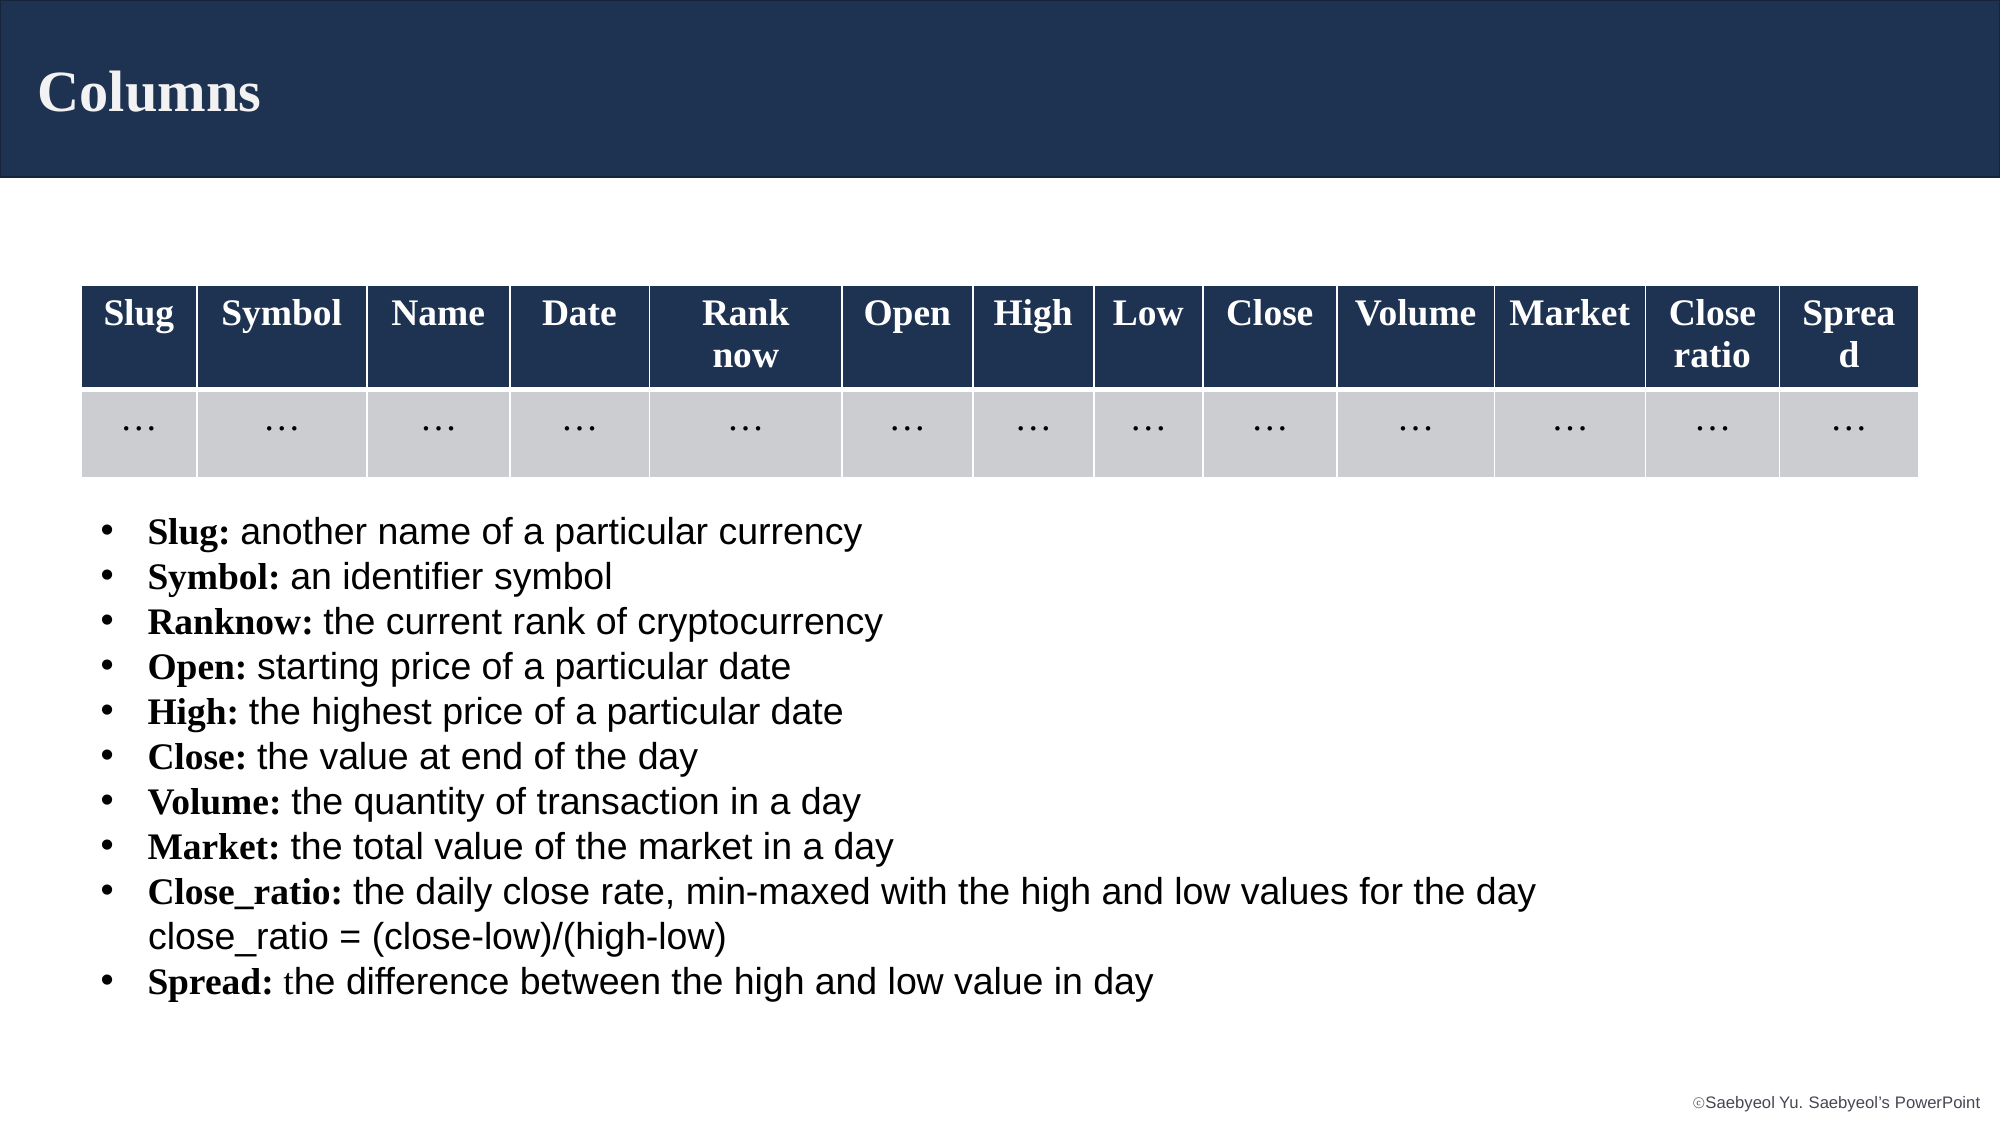

Columns
| Slug | Symbol | Name | Date | Rank now | Open | High | Low | Close | Volume | Market | Closeratio | Spread |
| --- | --- | --- | --- | --- | --- | --- | --- | --- | --- | --- | --- | --- |
| … | … | … | … | … | … | … | … | … | … | … | … | … |
Slug: another name of a particular currency
Symbol: an identifier symbol
Ranknow: the current rank of cryptocurrency
Open: starting price of a particular date
High: the highest price of a particular date
Close: the value at end of the day
Volume: the quantity of transaction in a day
Market: the total value of the market in a day
Close_ratio: the daily close rate, min-maxed with the high and low values for the day
     close_ratio = (close-low)/(high-low)
Spread: the difference between the high and low value in day